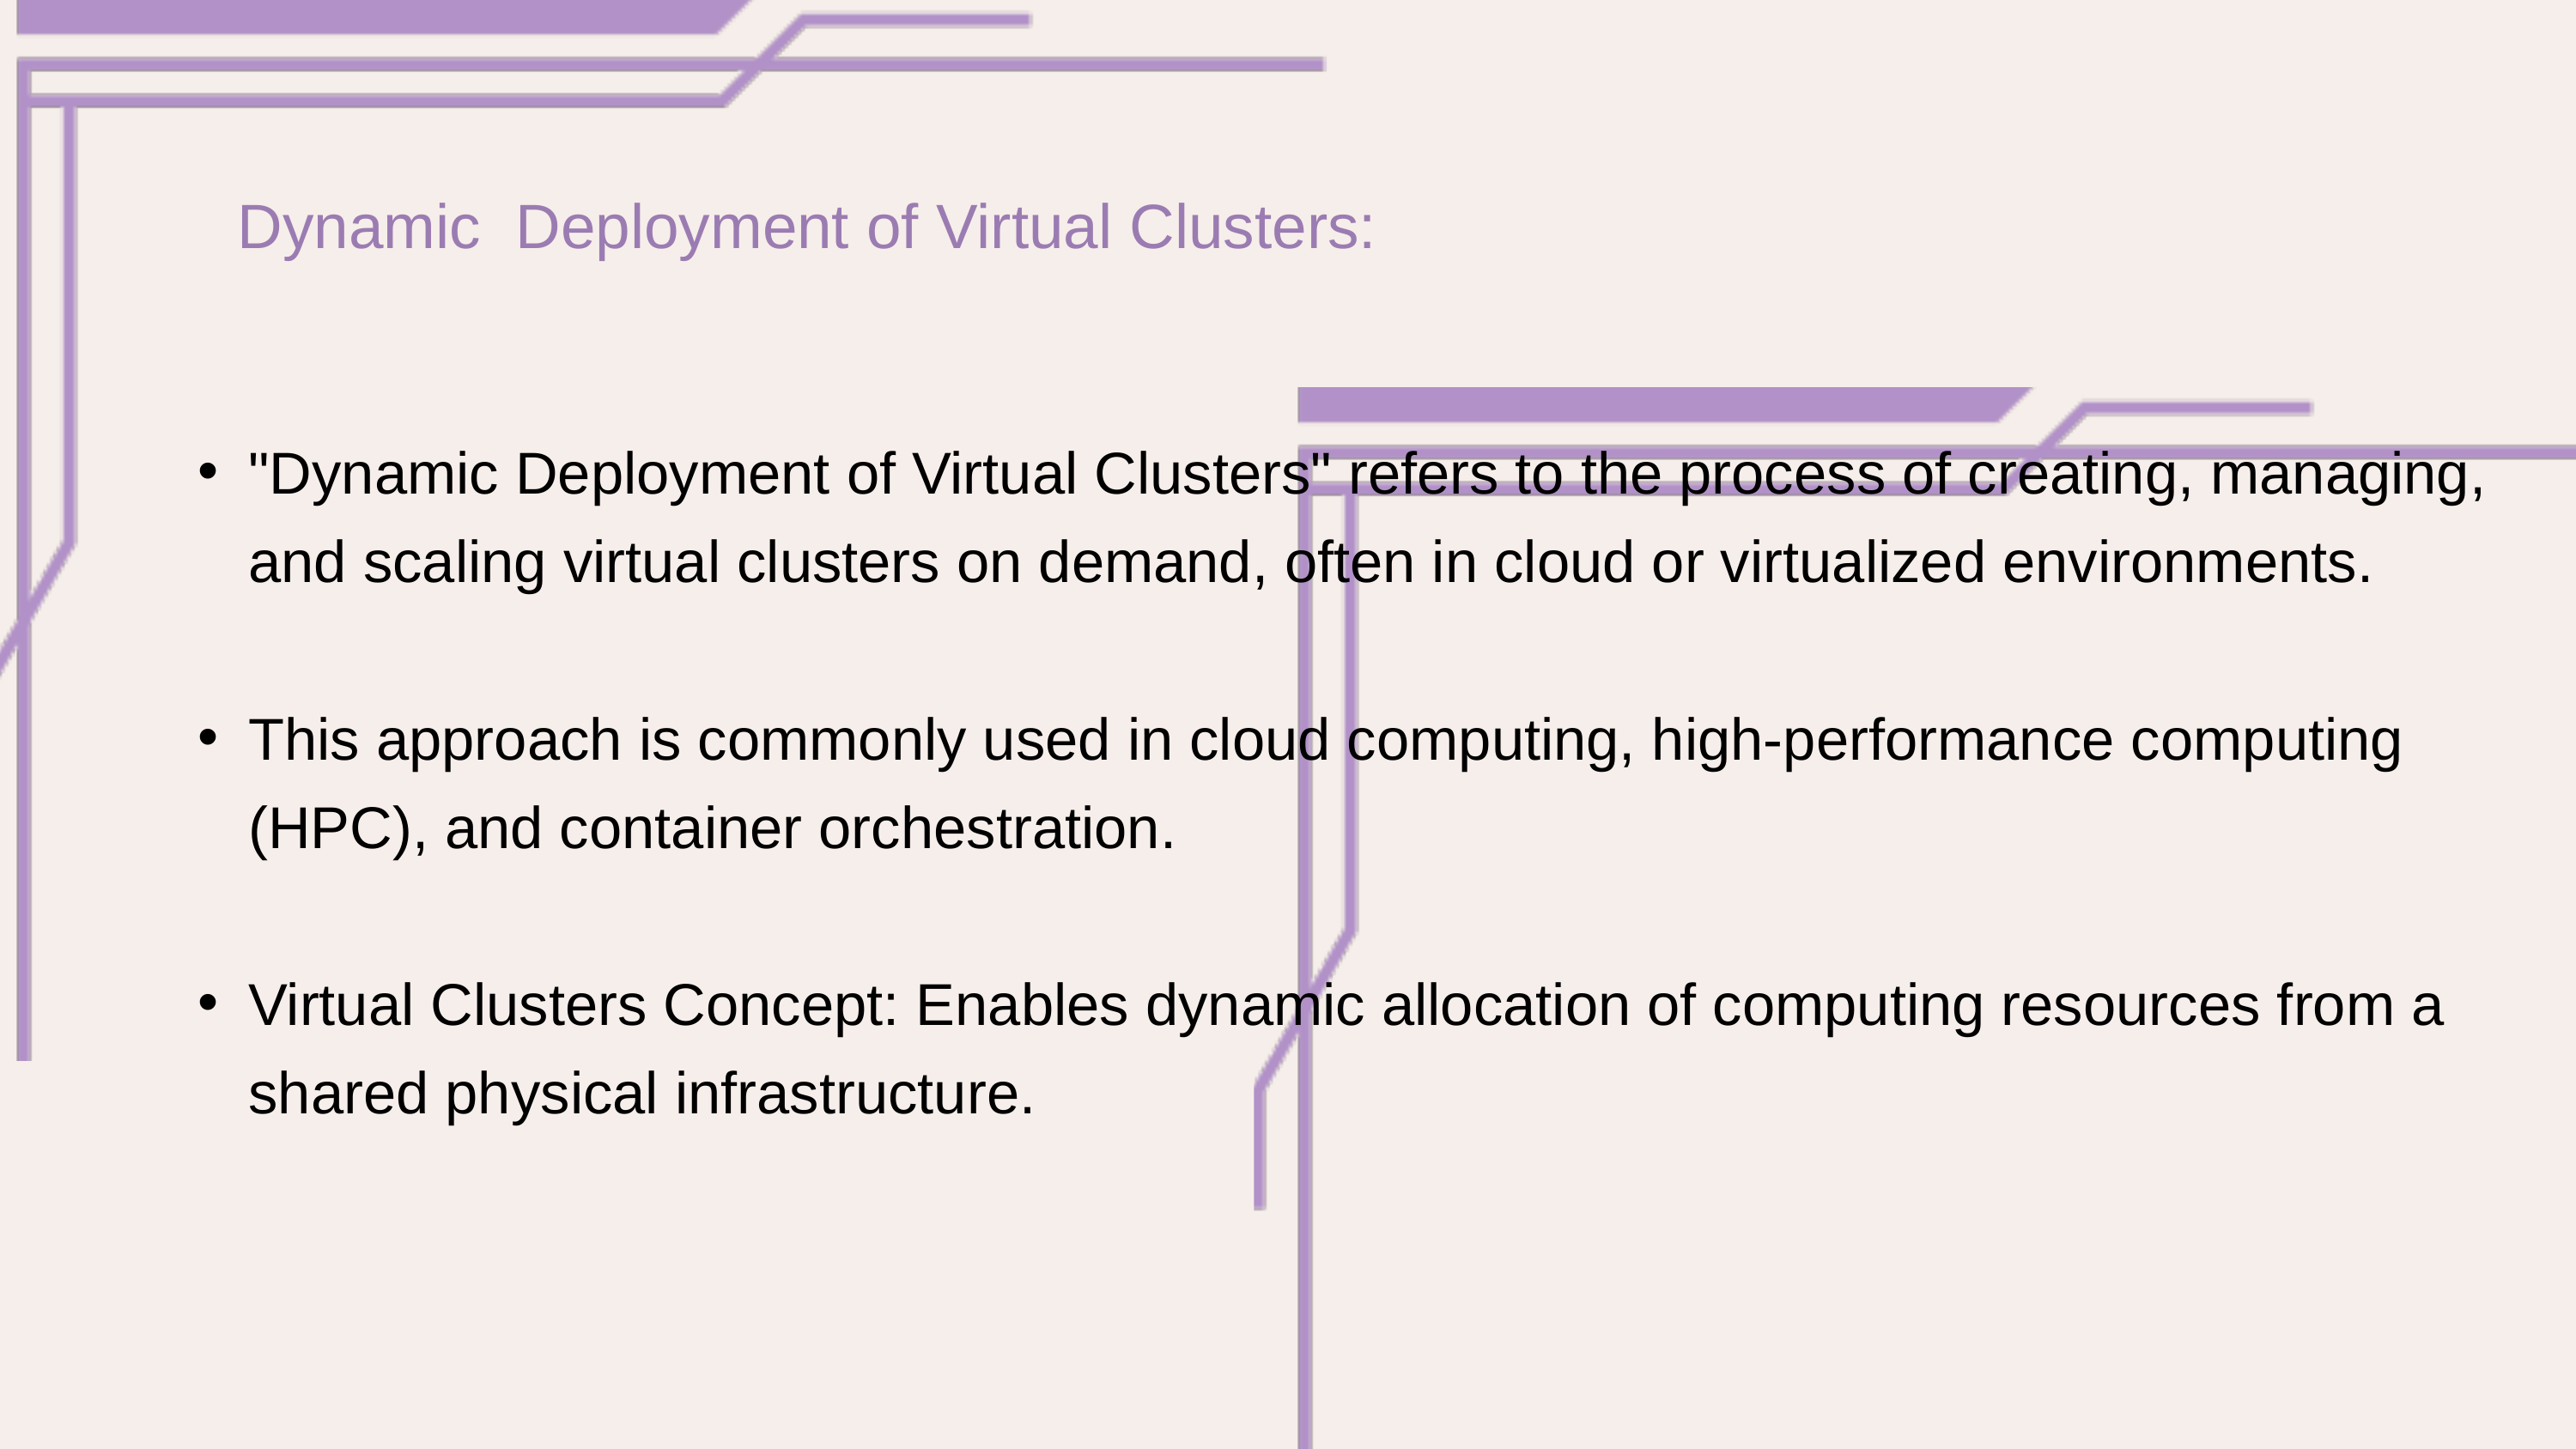

Dynamic  Deployment of Virtual Clusters:

"Dynamic Deployment of Virtual Clusters" refers to the process of creating, managing, and scaling virtual clusters on demand, often in cloud or virtualized environments.

This approach is commonly used in cloud computing, high-performance computing (HPC), and container orchestration.

Virtual Clusters Concept: Enables dynamic allocation of computing resources from a shared physical infrastructure.